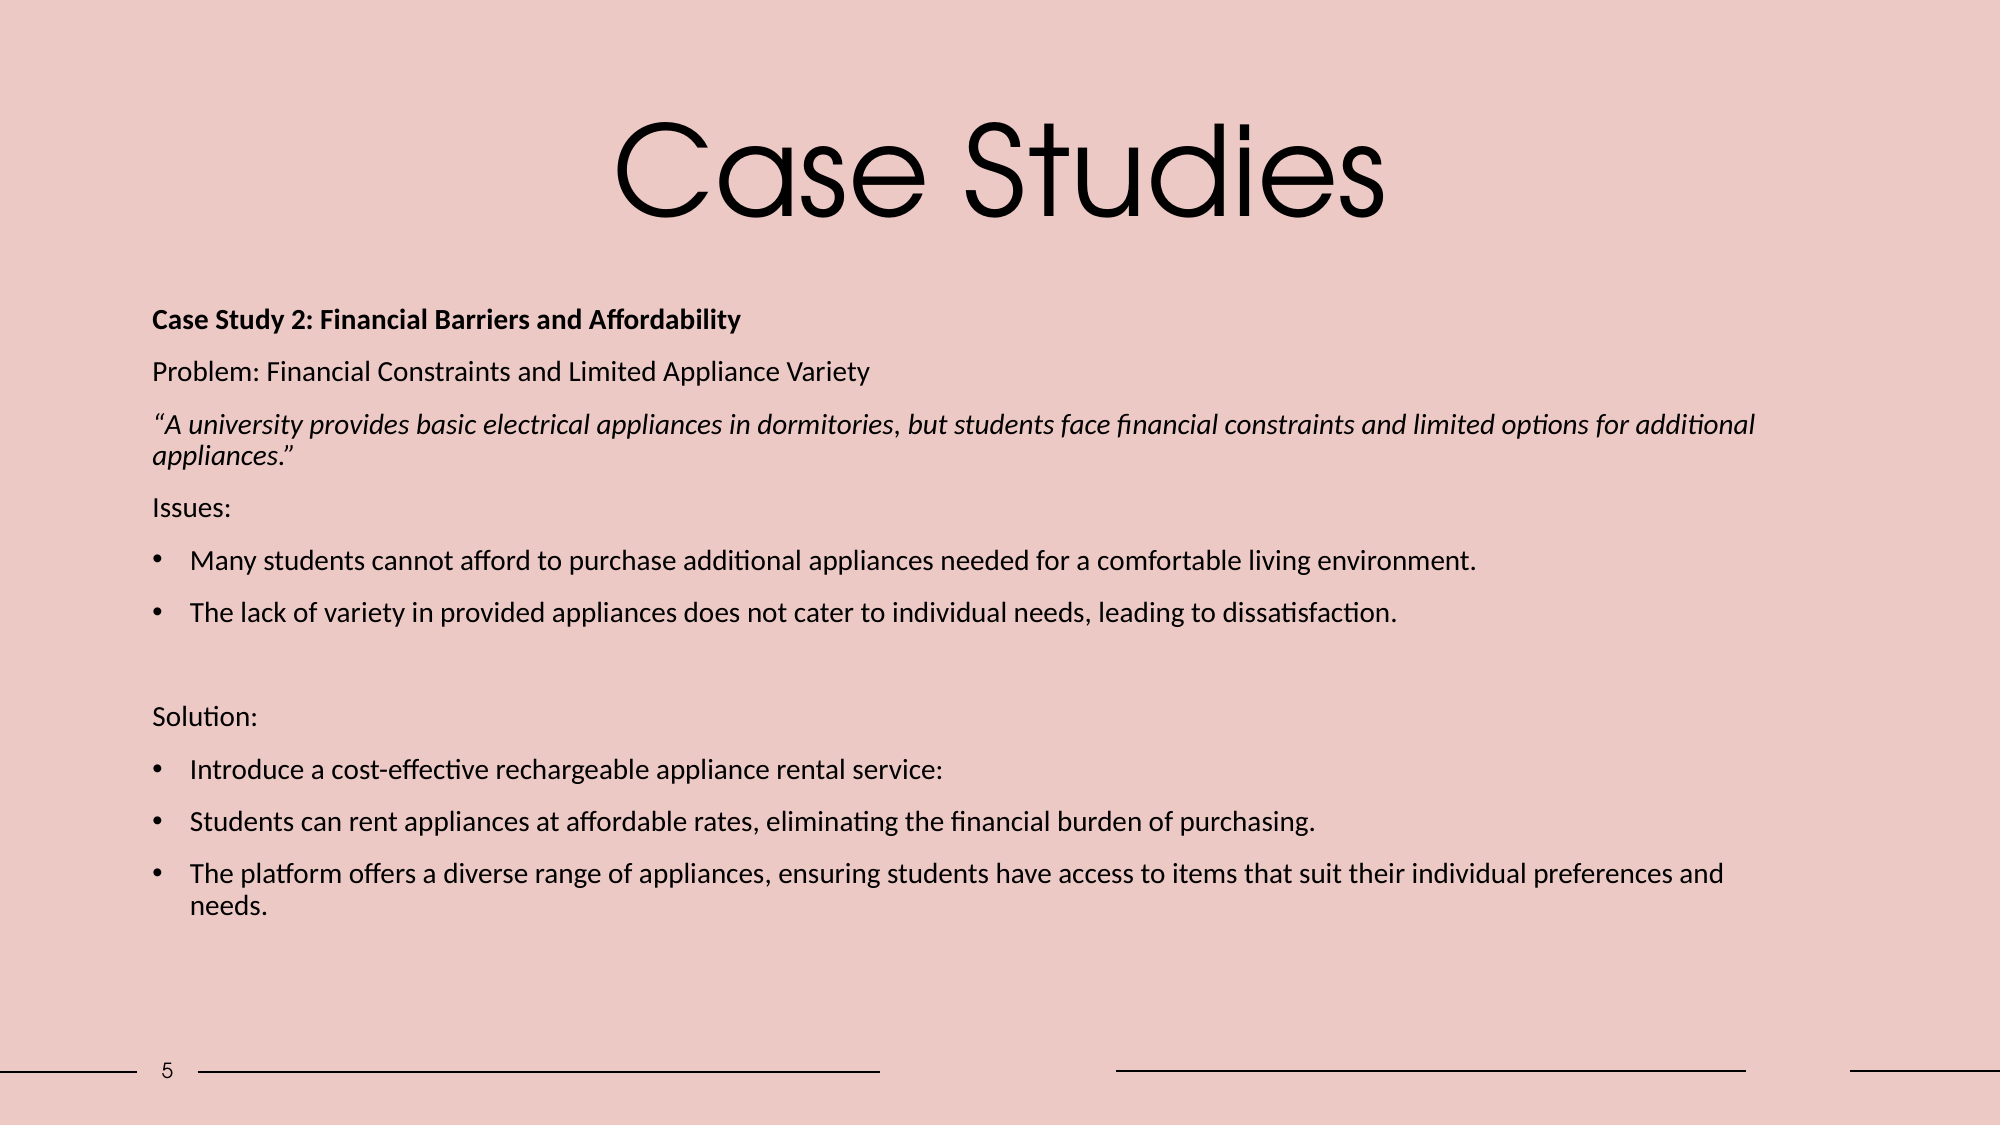

# Case Studies
Case Study 2: Financial Barriers and Affordability
Problem: Financial Constraints and Limited Appliance Variety
“A university provides basic electrical appliances in dormitories, but students face financial constraints and limited options for additional appliances.”
Issues:
Many students cannot afford to purchase additional appliances needed for a comfortable living environment.
The lack of variety in provided appliances does not cater to individual needs, leading to dissatisfaction.

Solution:
Introduce a cost-effective rechargeable appliance rental service:
Students can rent appliances at affordable rates, eliminating the financial burden of purchasing.
The platform offers a diverse range of appliances, ensuring students have access to items that suit their individual preferences and needs.
5